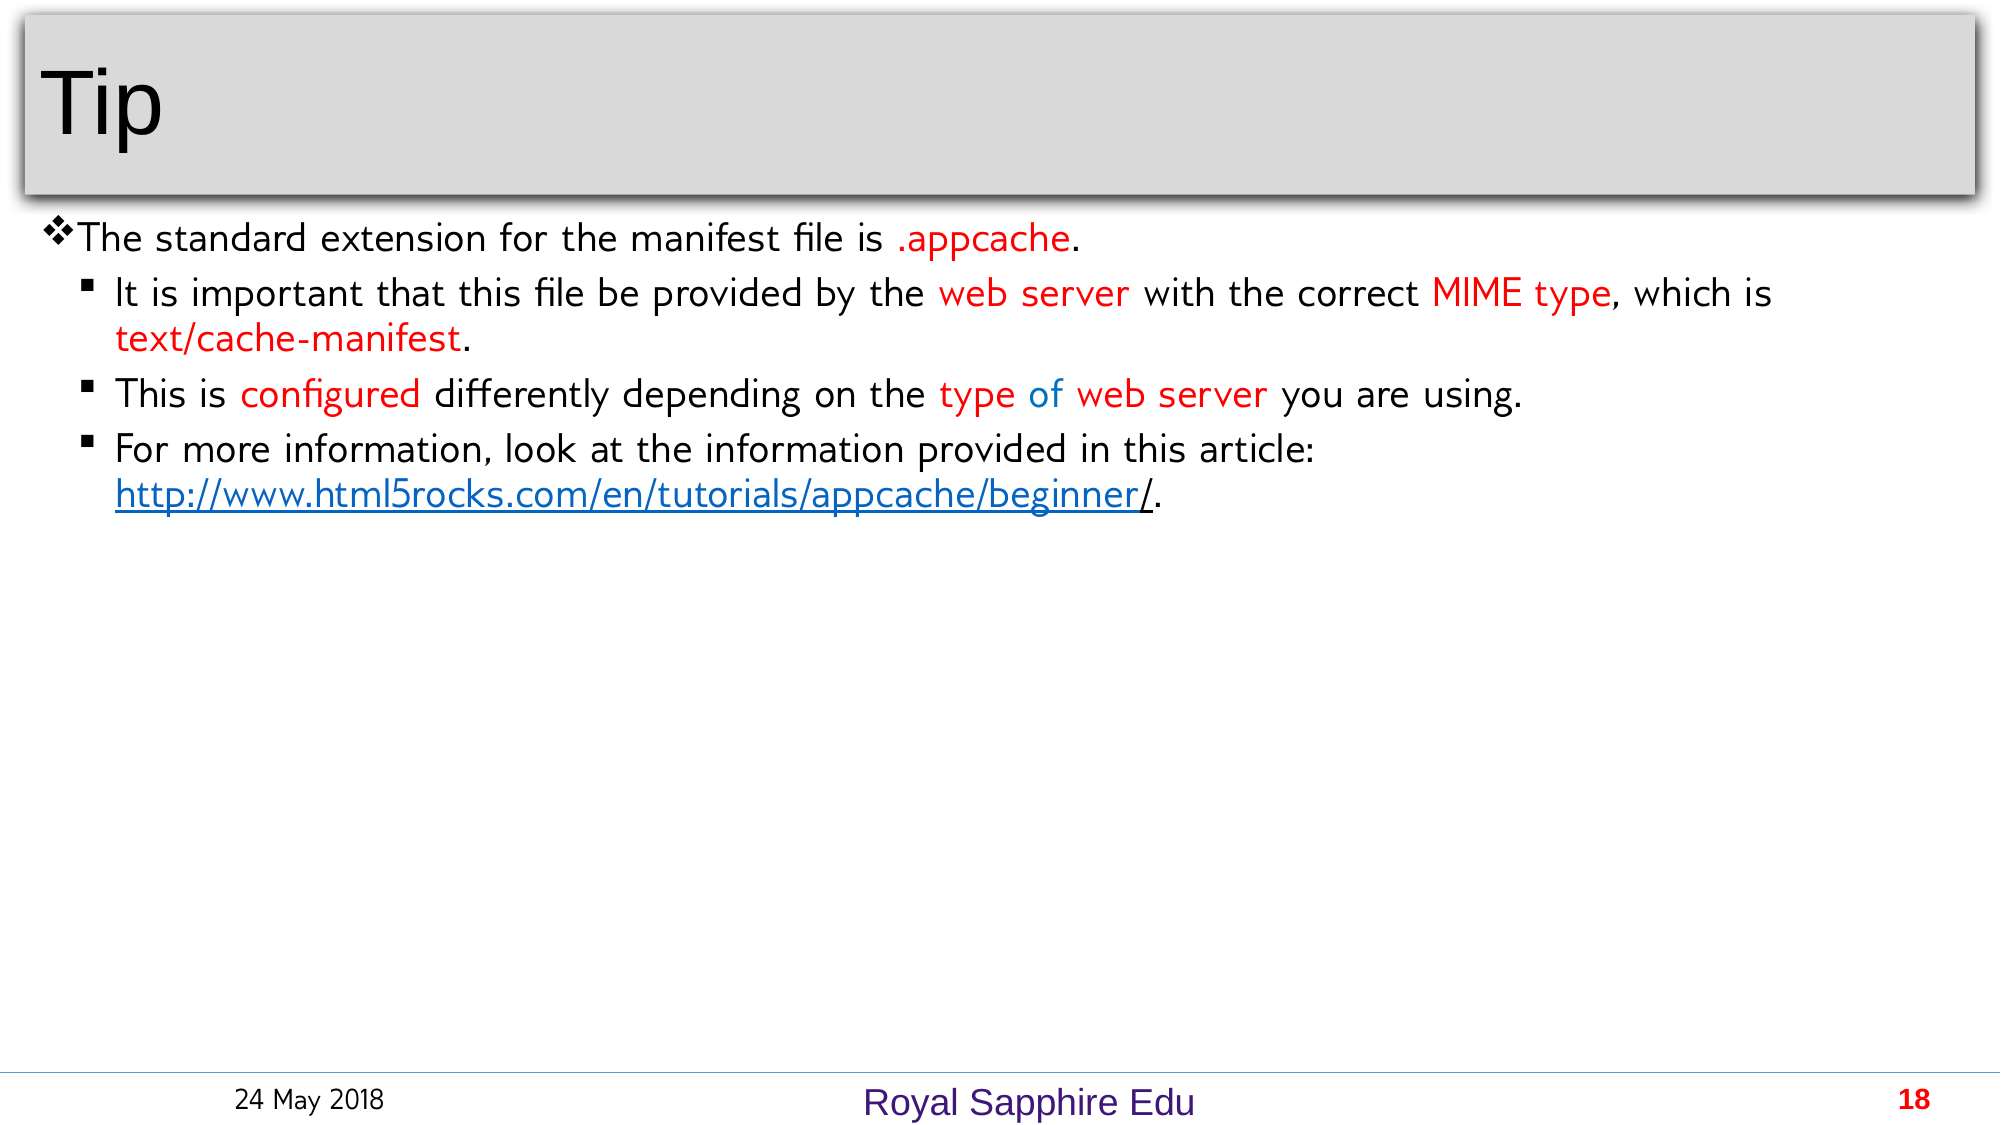

# Tip
The standard extension for the manifest file is .appcache.
It is important that this file be provided by the web server with the correct MIME type, which is text/cache-manifest.
This is configured differently depending on the type of web server you are using.
For more information, look at the information provided in this article: http://www.html5rocks.com/en/tutorials/appcache/beginner/.
24 May 2018
18